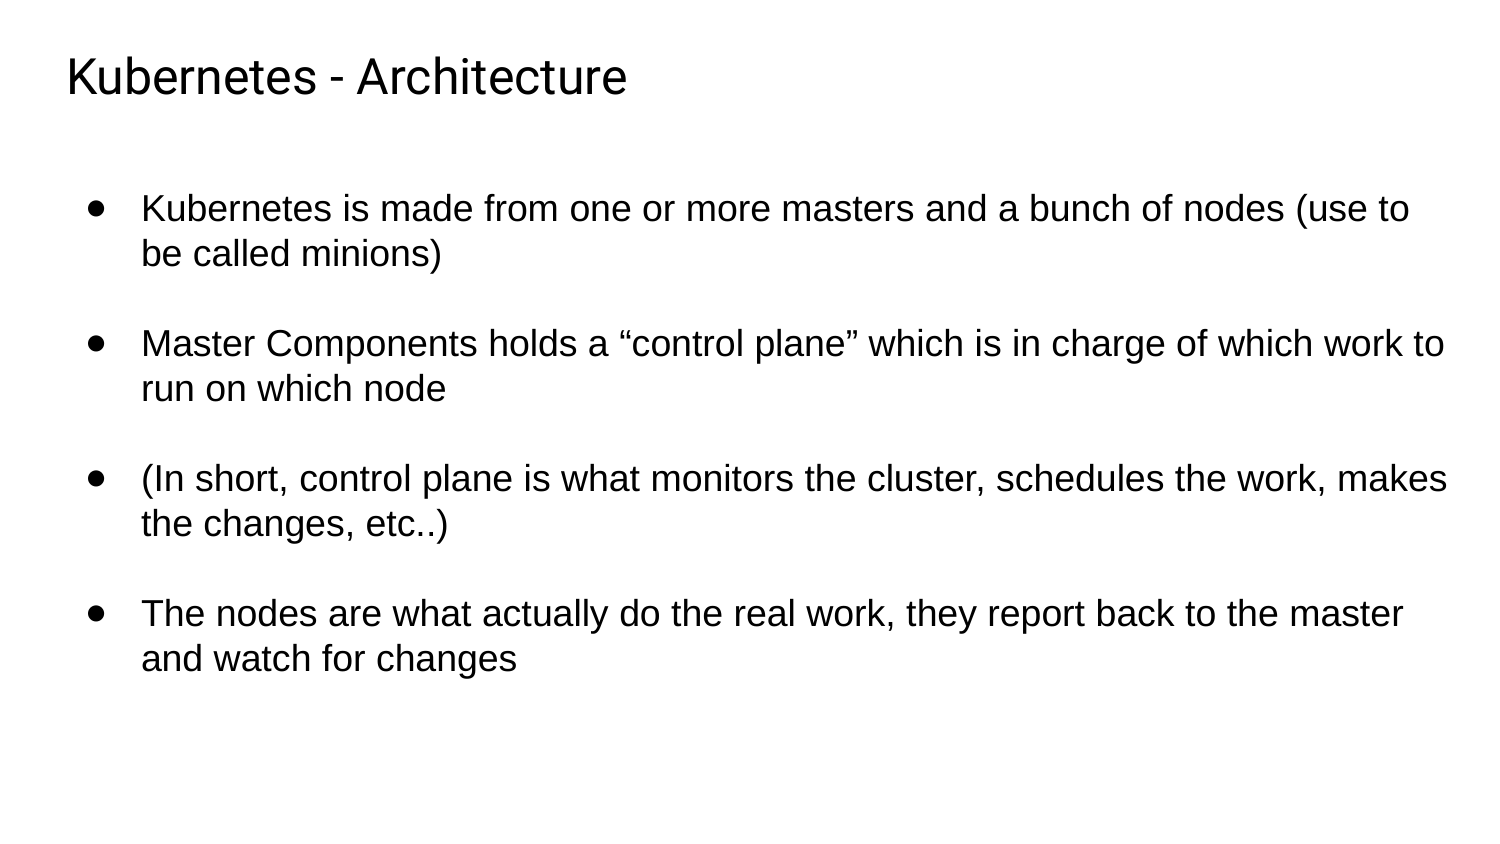

# Kubernetes - Architecture

Kubernetes is made from one or more masters and a bunch of nodes (use to be called minions)

Master Components holds a “control plane” which is in charge of which work to run on which node

(In short, control plane is what monitors the cluster, schedules the work, makes the changes, etc..)

The nodes are what actually do the real work, they report back to the master and watch for changes